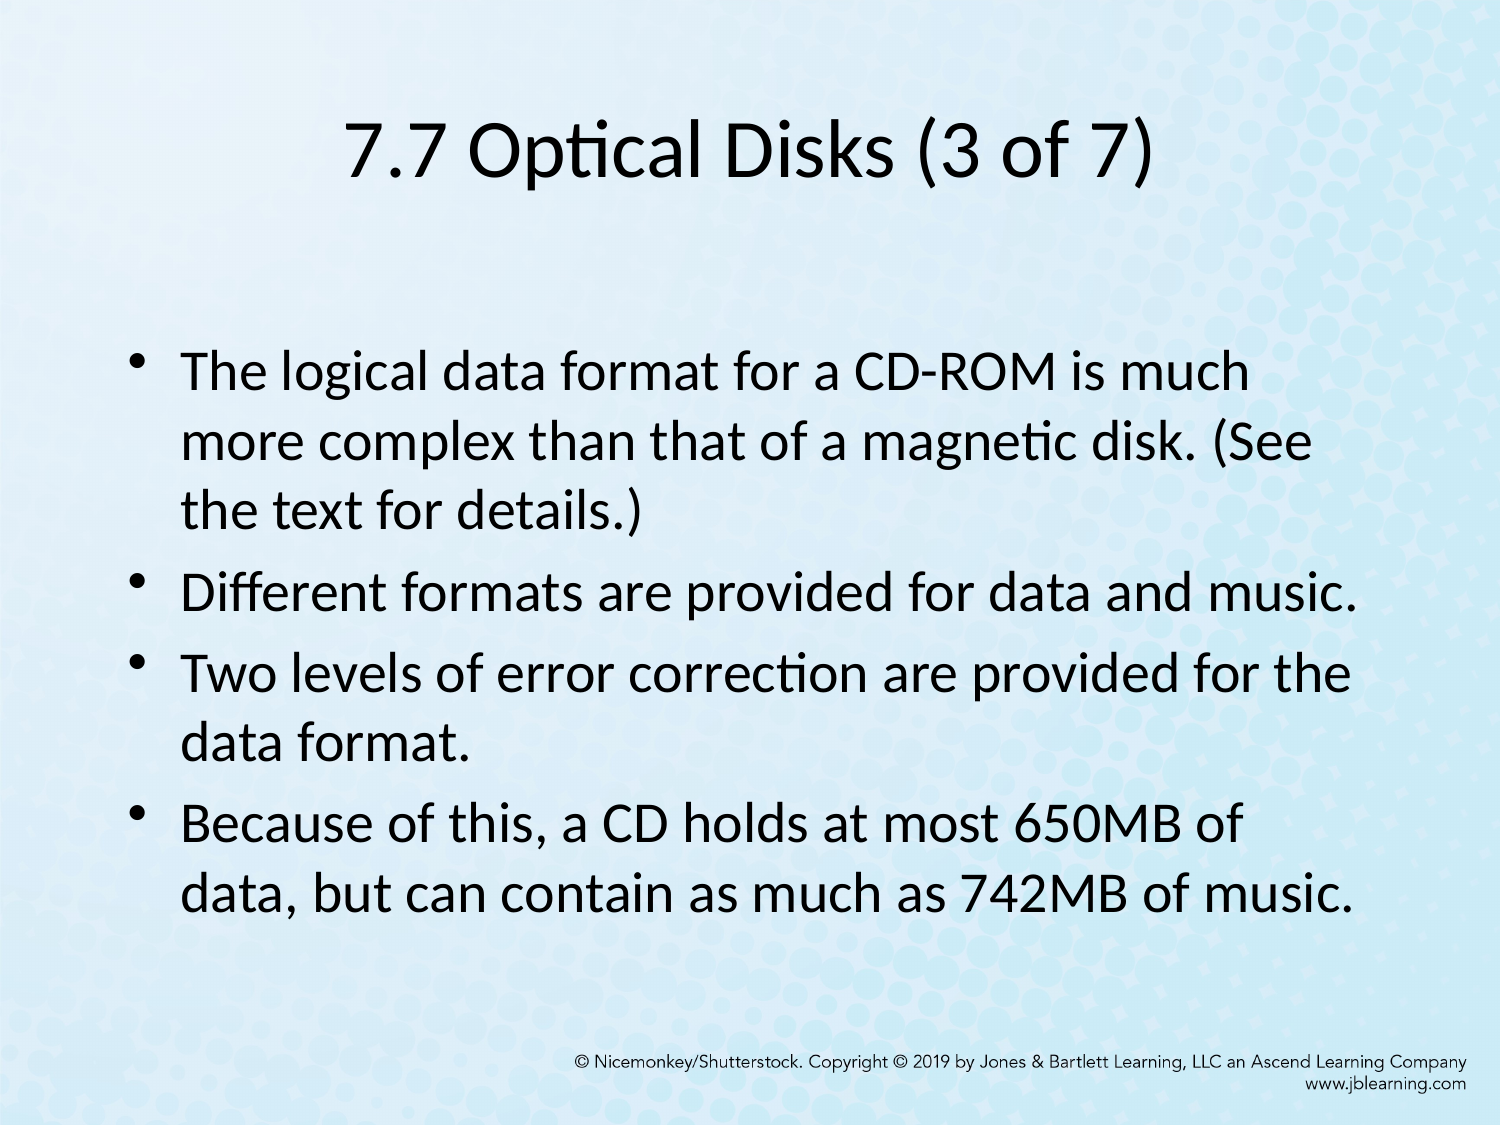

# 7.7 Optical Disks (3 of 7)
The logical data format for a CD-ROM is much more complex than that of a magnetic disk. (See the text for details.)
Different formats are provided for data and music.
Two levels of error correction are provided for the data format.
Because of this, a CD holds at most 650MB of data, but can contain as much as 742MB of music.